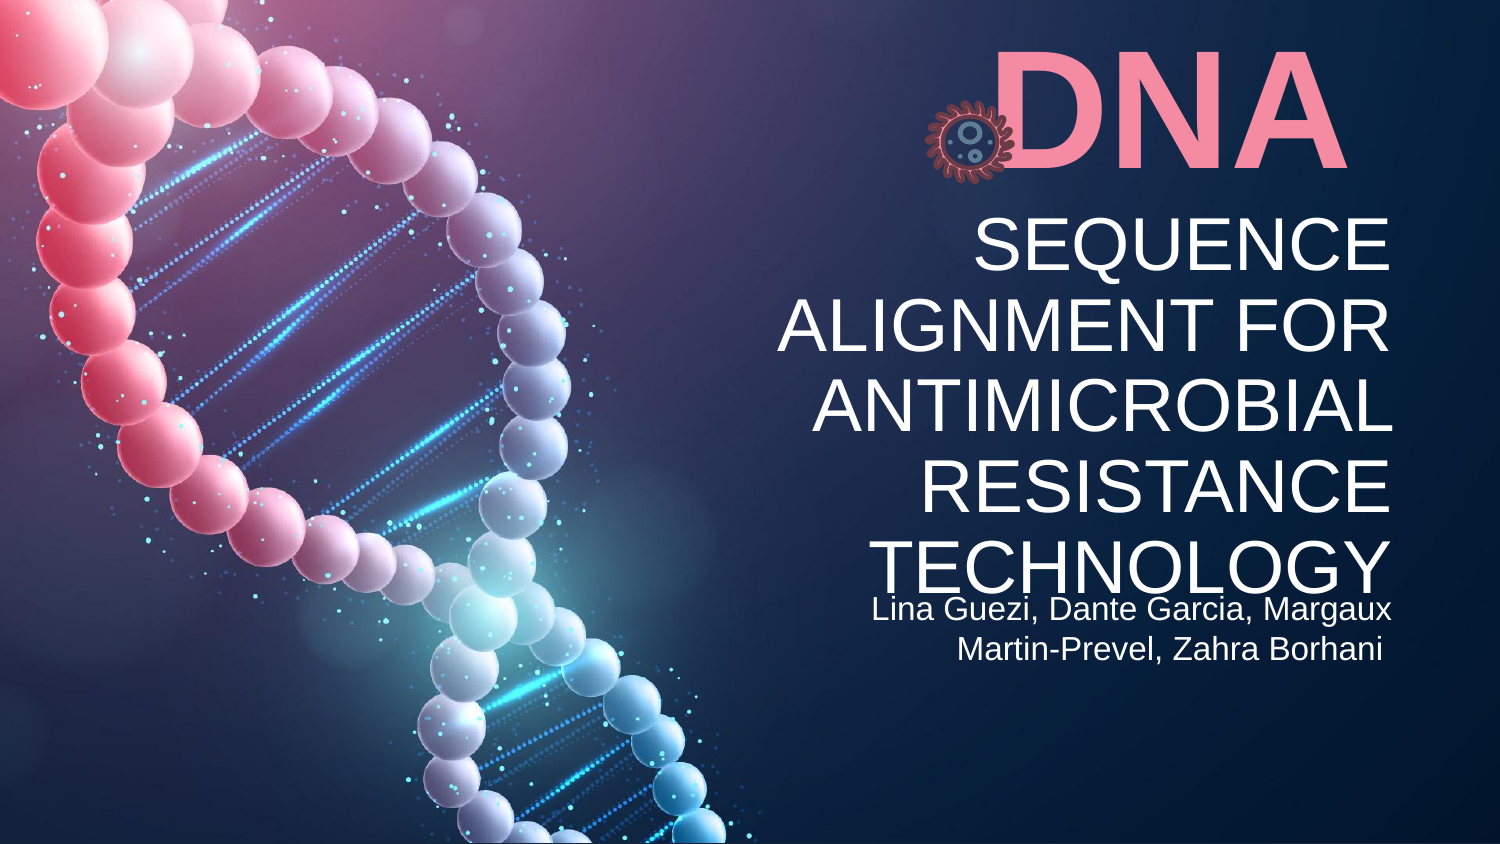

# DNA SEQUENCE ALIGNMENT FOR ANTIMICROBIAL RESISTANCE TECHNOLOGY
Lina Guezi, Dante Garcia, Margaux Martin-Prevel, Zahra Borhani